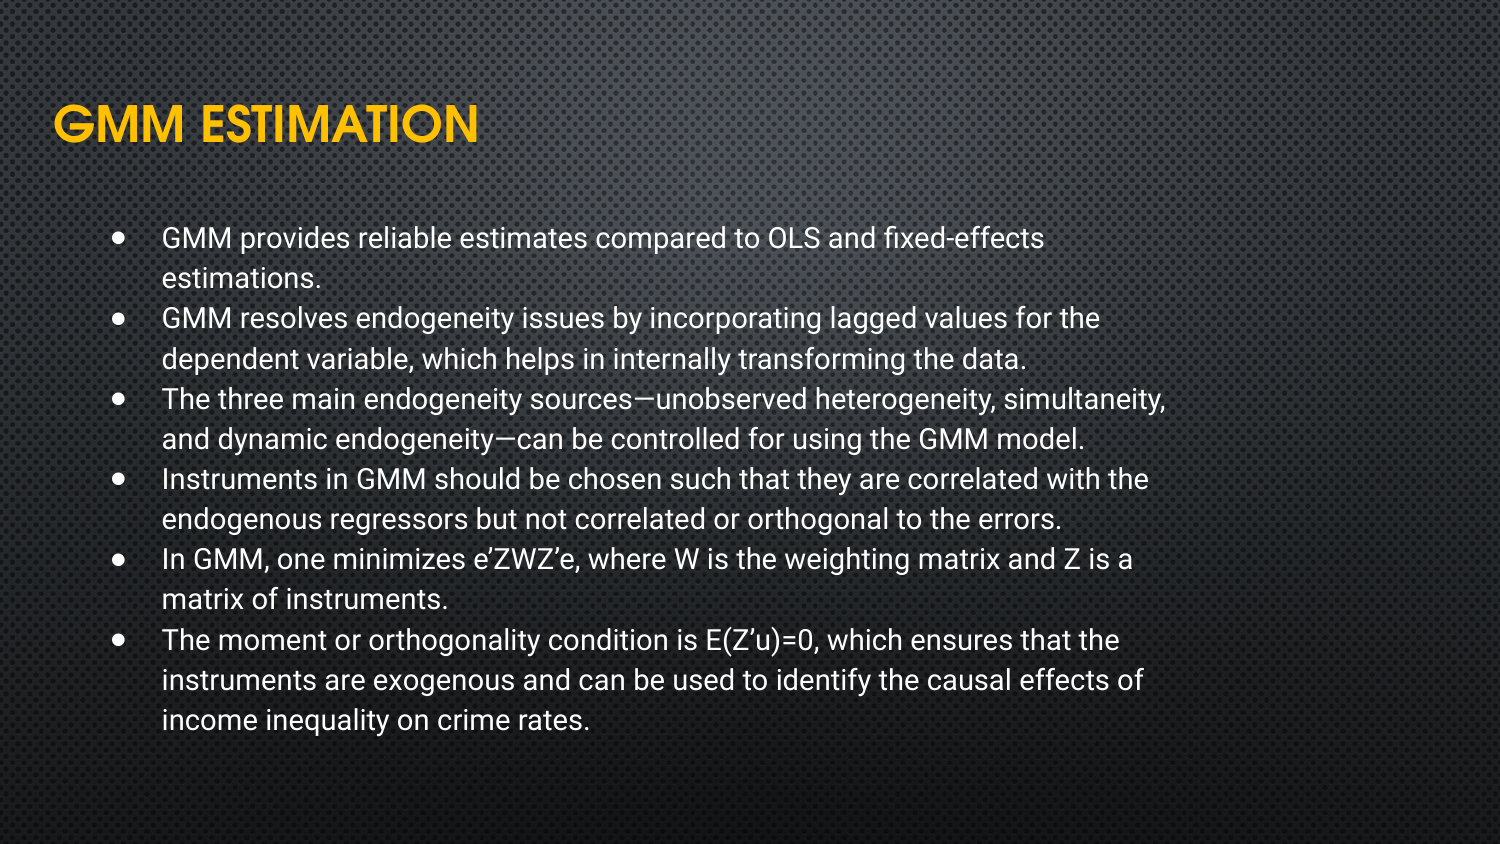

# GMM ESTIMATION
GMM provides reliable estimates compared to OLS and fixed-effects estimations.
GMM resolves endogeneity issues by incorporating lagged values for the dependent variable, which helps in internally transforming the data.
The three main endogeneity sources—unobserved heterogeneity, simultaneity, and dynamic endogeneity—can be controlled for using the GMM model.
Instruments in GMM should be chosen such that they are correlated with the endogenous regressors but not correlated or orthogonal to the errors.
In GMM, one minimizes e’ZWZ’e, where W is the weighting matrix and Z is a matrix of instruments.
The moment or orthogonality condition is E(Z’u)=0, which ensures that the instruments are exogenous and can be used to identify the causal effects of income inequality on crime rates.